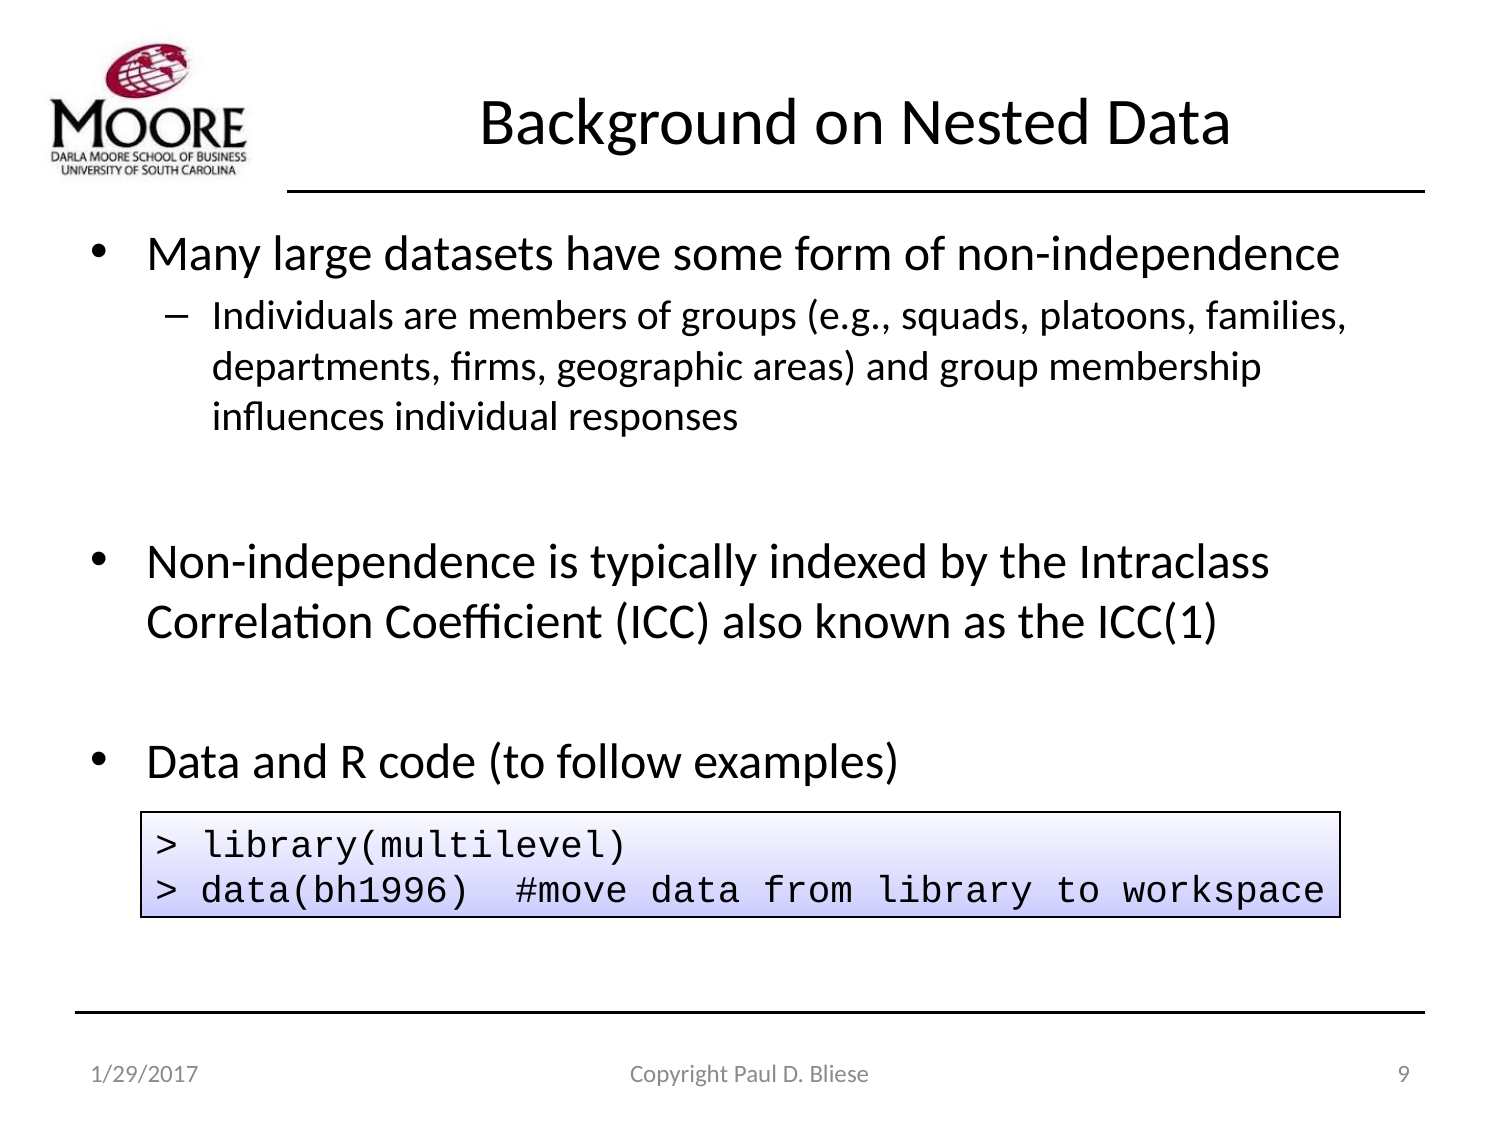

# Background on Nested Data
Many large datasets have some form of non-independence
Individuals are members of groups (e.g., squads, platoons, families, departments, firms, geographic areas) and group membership influences individual responses

Non-independence is typically indexed by the Intraclass Correlation Coefficient (ICC) also known as the ICC(1)

Data and R code (to follow examples)
> library(multilevel)
> data(bh1996)  #move data from library to workspace
1/29/2017
Copyright Paul D. Bliese
9